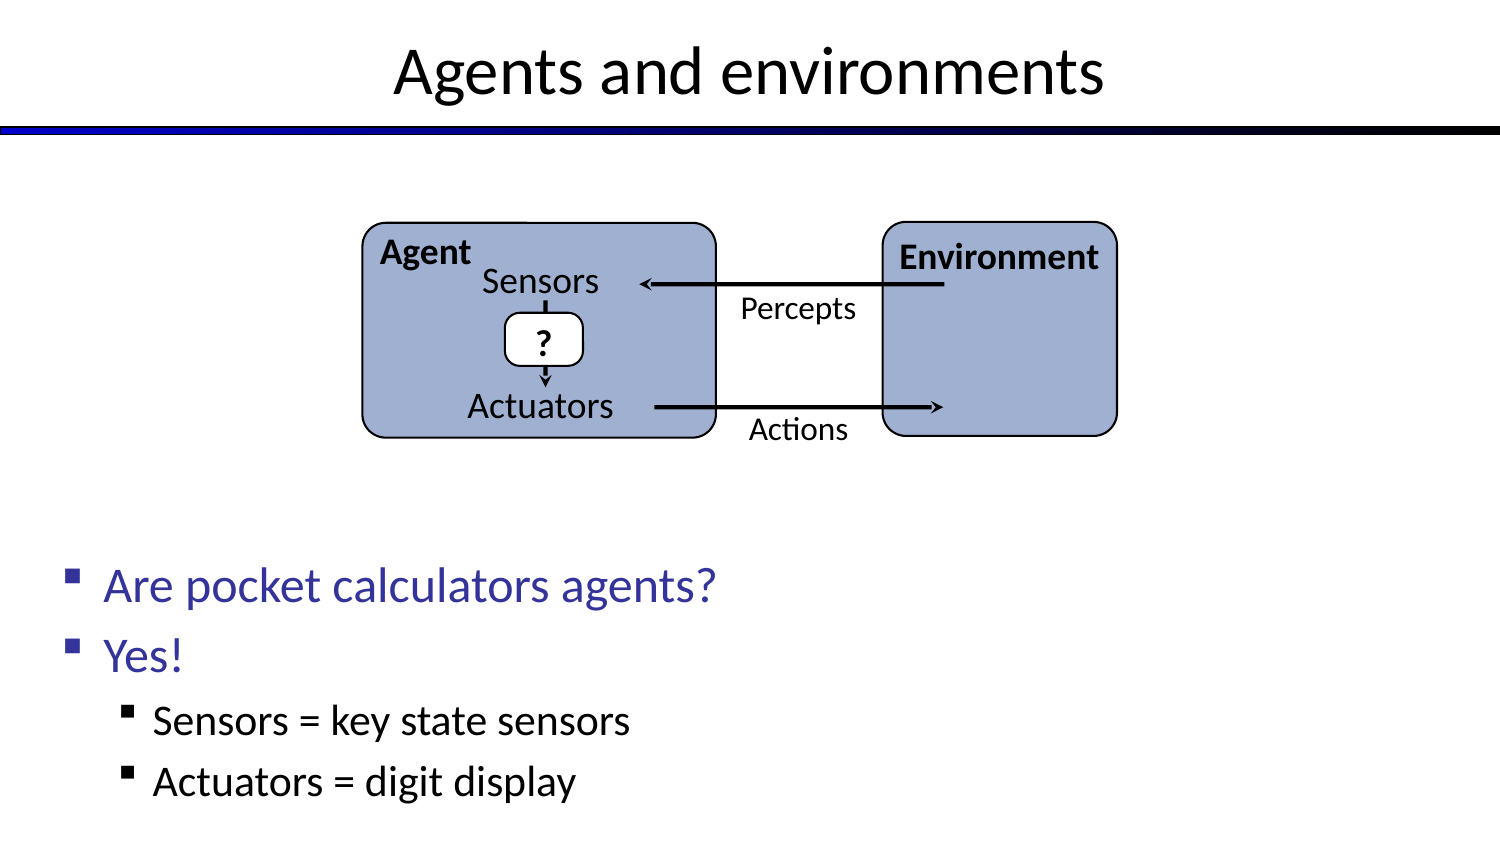

# Agents and environments

Agent
Environment
Sensors
Actuators

Percepts

?

Actions
Are pocket calculators agents?
Yes!
Sensors = key state sensors
Actuators = digit display